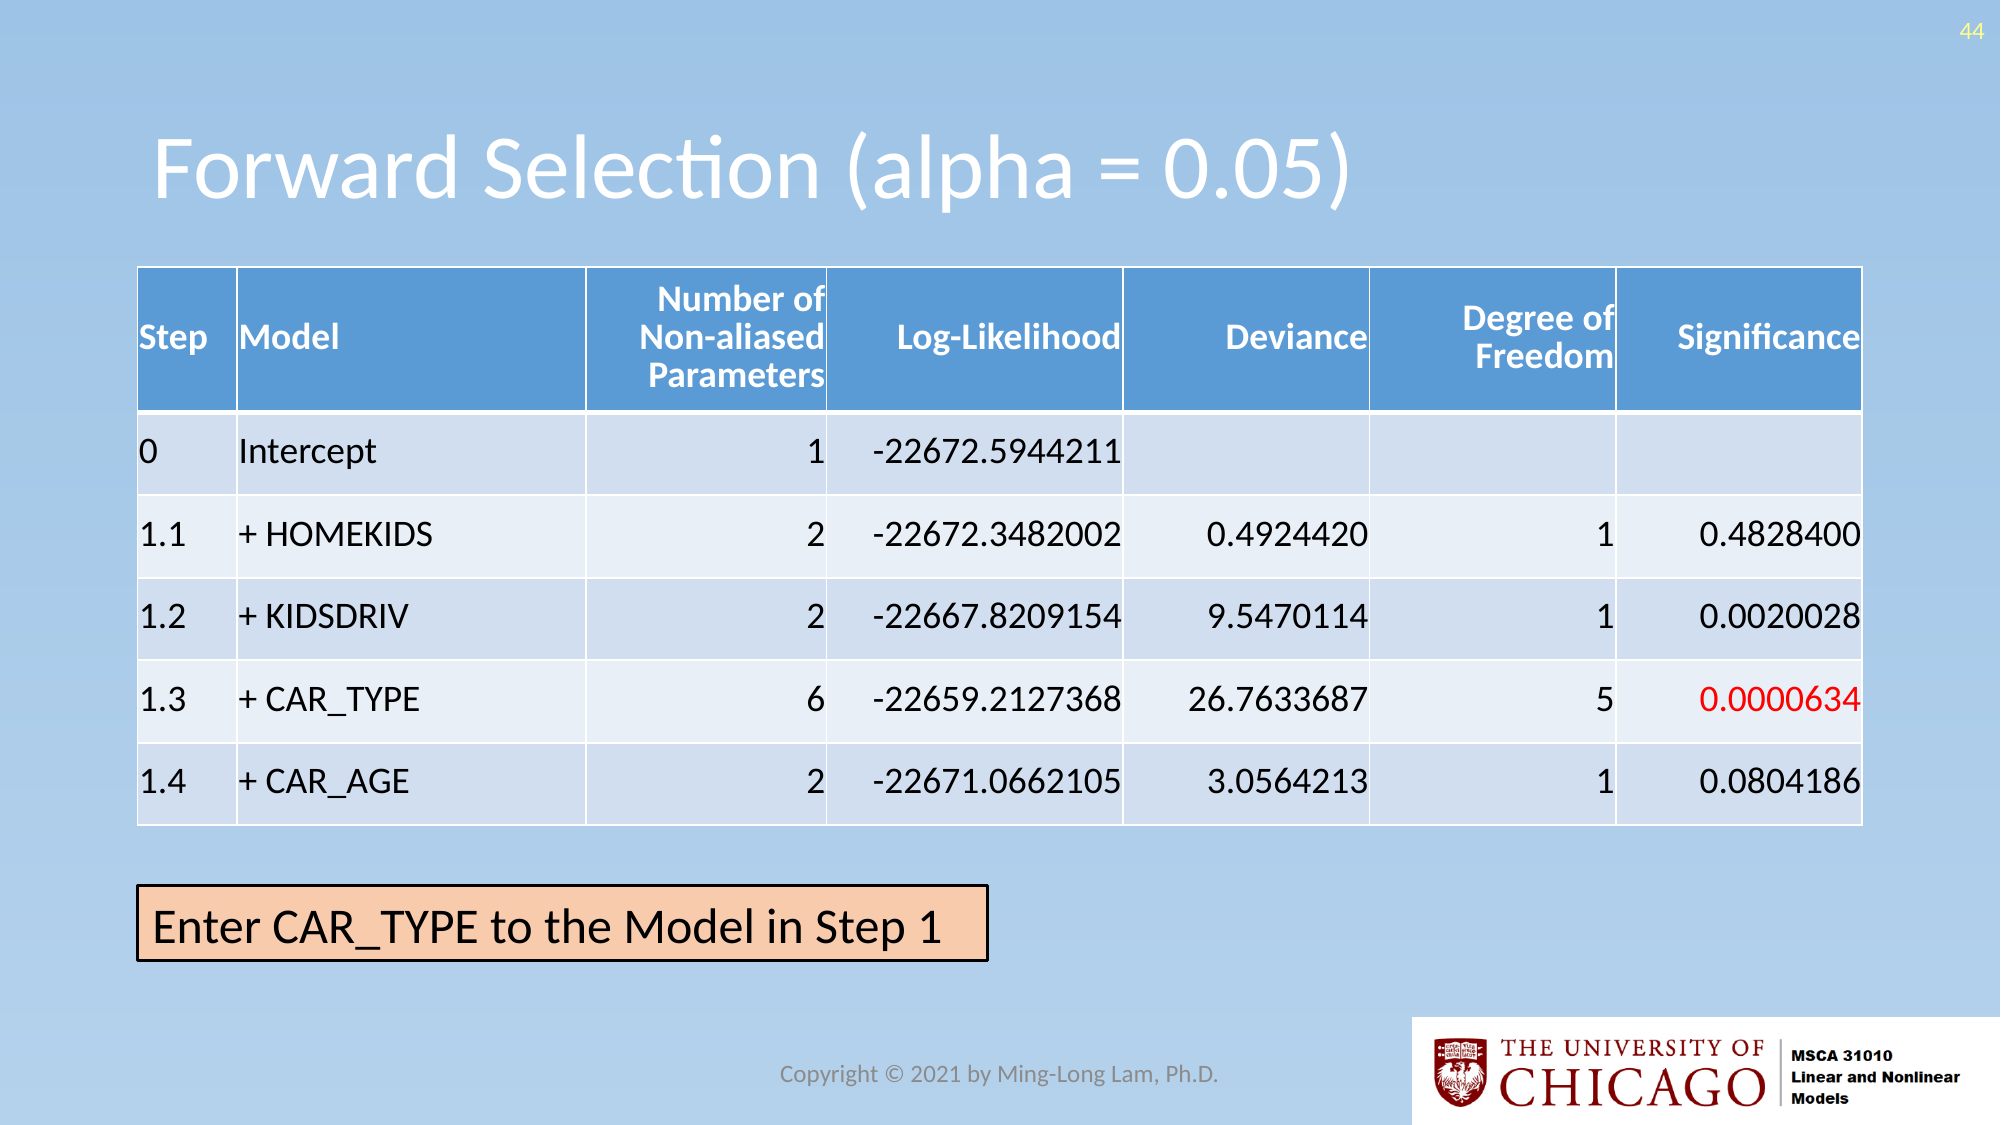

44
# Forward Selection (alpha = 0.05)
| Step | Model | Number of Non-aliased Parameters | Log-Likelihood | Deviance | Degree of Freedom | Significance |
| --- | --- | --- | --- | --- | --- | --- |
| 0 | Intercept | 1 | -22672.5944211 |  |  |  |
| 1.1 | + HOMEKIDS | 2 | -22672.3482002 | 0.4924420 | 1 | 0.4828400 |
| 1.2 | + KIDSDRIV | 2 | -22667.8209154 | 9.5470114 | 1 | 0.0020028 |
| 1.3 | + CAR\_TYPE | 6 | -22659.2127368 | 26.7633687 | 5 | 0.0000634 |
| 1.4 | + CAR\_AGE | 2 | -22671.0662105 | 3.0564213 | 1 | 0.0804186 |
Enter CAR_TYPE to the Model in Step 1
Copyright © 2021 by Ming-Long Lam, Ph.D.